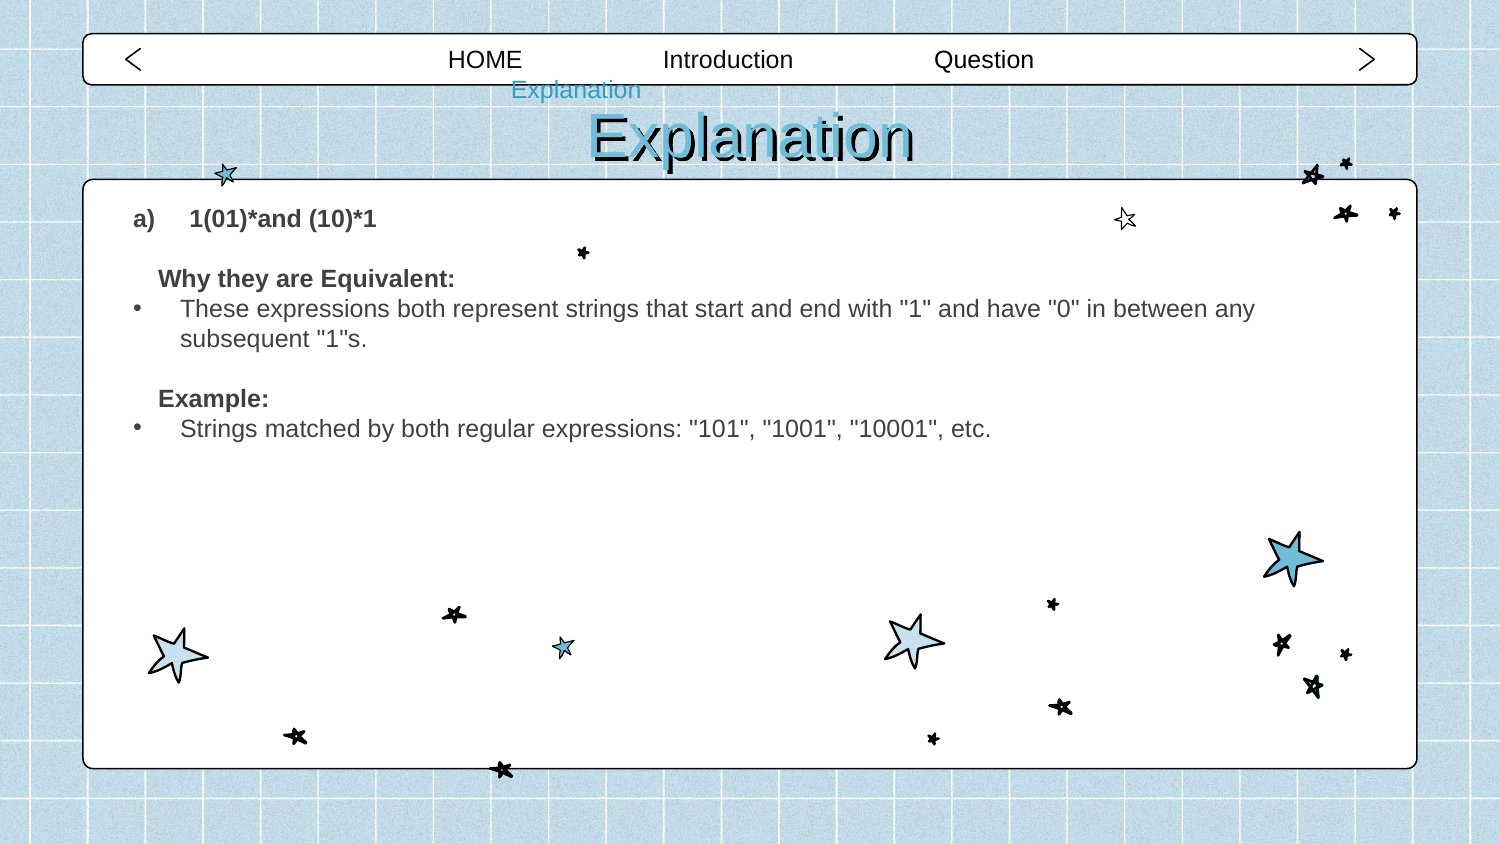

HOME                    Introduction                    Question                    Explanation

# Explanation

1(01)*and (10)*1

Why they are Equivalent:
These expressions both represent strings that start and end with "1" and have "0" in between any subsequent "1"s.

Example:
Strings matched by both regular expressions: "101", "1001", "10001", etc.